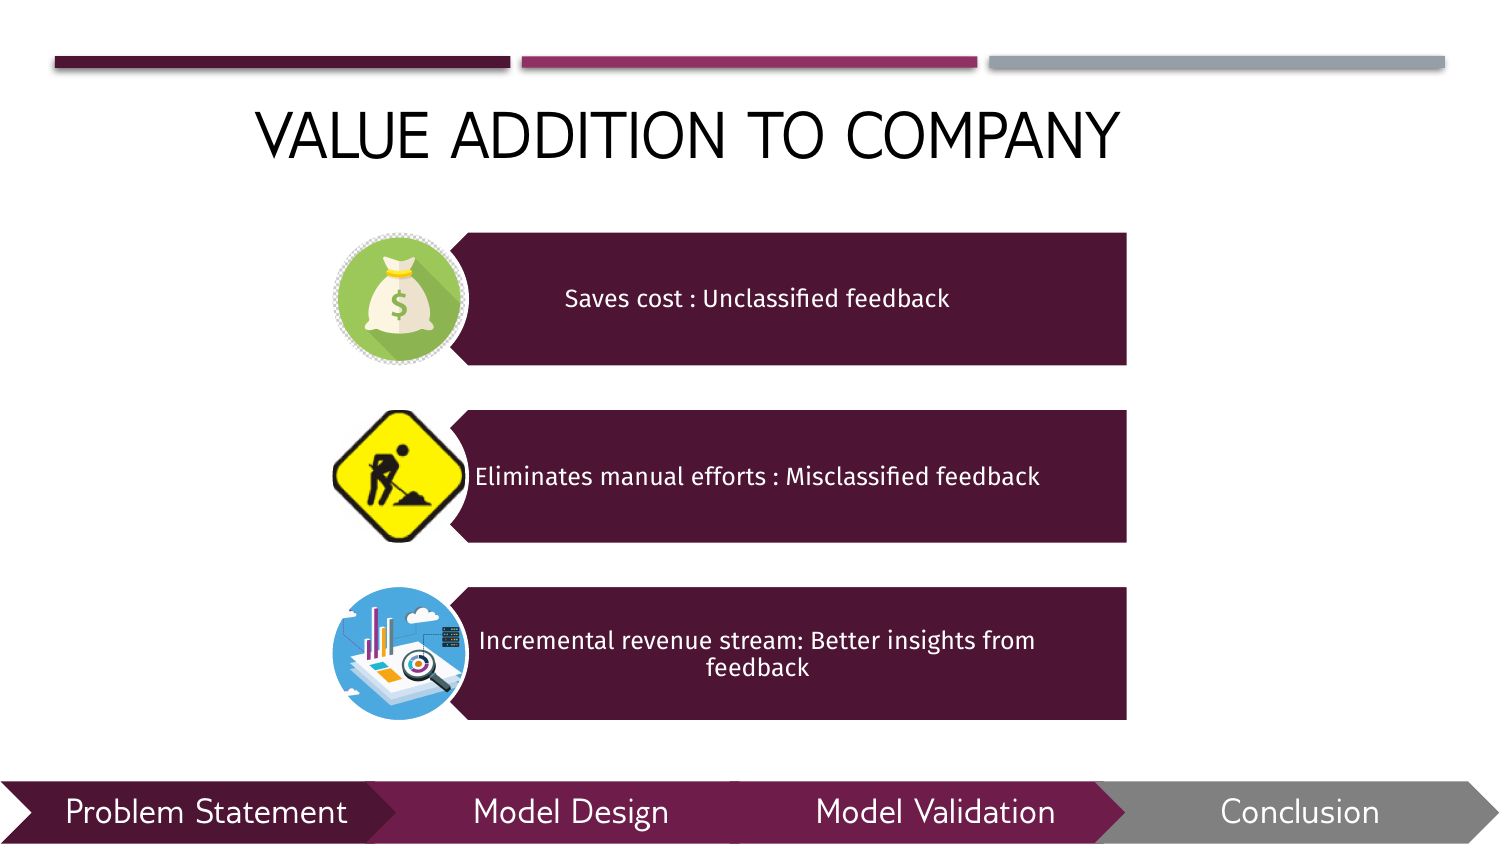

# VALUE ADDITION TO COMPANY
Saves cost : Unclassified feedback

Eliminates manual efforts : Misclassified feedback

Incremental revenue stream: Better insights from feedback

Problem Statement
Model Design
Model Validation
Conclusion